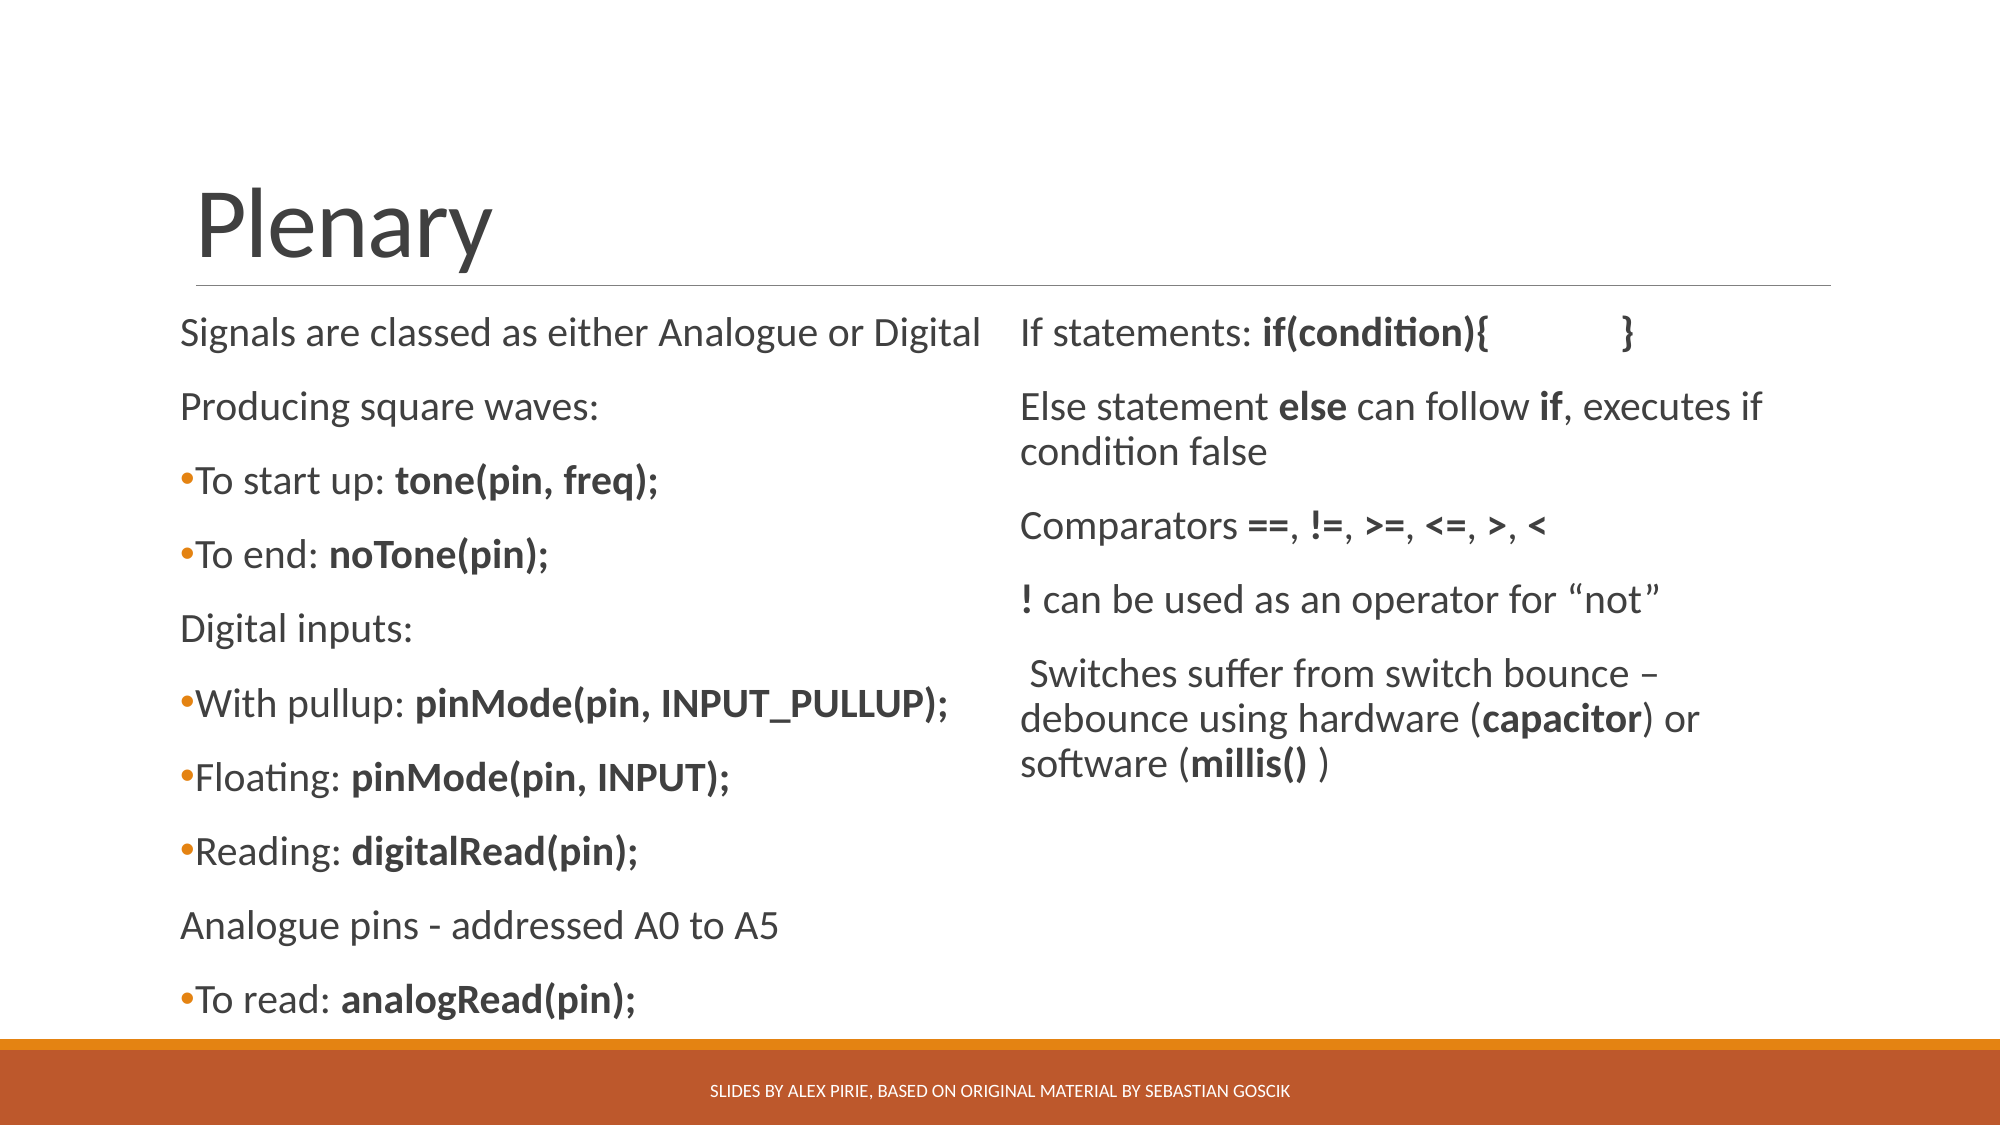

# Plenary
Signals are classed as either Analogue or Digital
Producing square waves:
To start up: tone(pin, freq);
To end: noTone(pin);
Digital inputs:
With pullup: pinMode(pin, INPUT_PULLUP);
Floating: pinMode(pin, INPUT);
Reading: digitalRead(pin);
Analogue pins - addressed A0 to A5
To read: analogRead(pin);
If statements: if(condition){	}
Else statement else can follow if, executes if condition false
Comparators ==, !=, >=, <=, >, <
! can be used as an operator for “not”
 Switches suffer from switch bounce – debounce using hardware (capacitor) or software (millis() )

Slides by Alex Pirie, based on original material by Sebastian Goscik